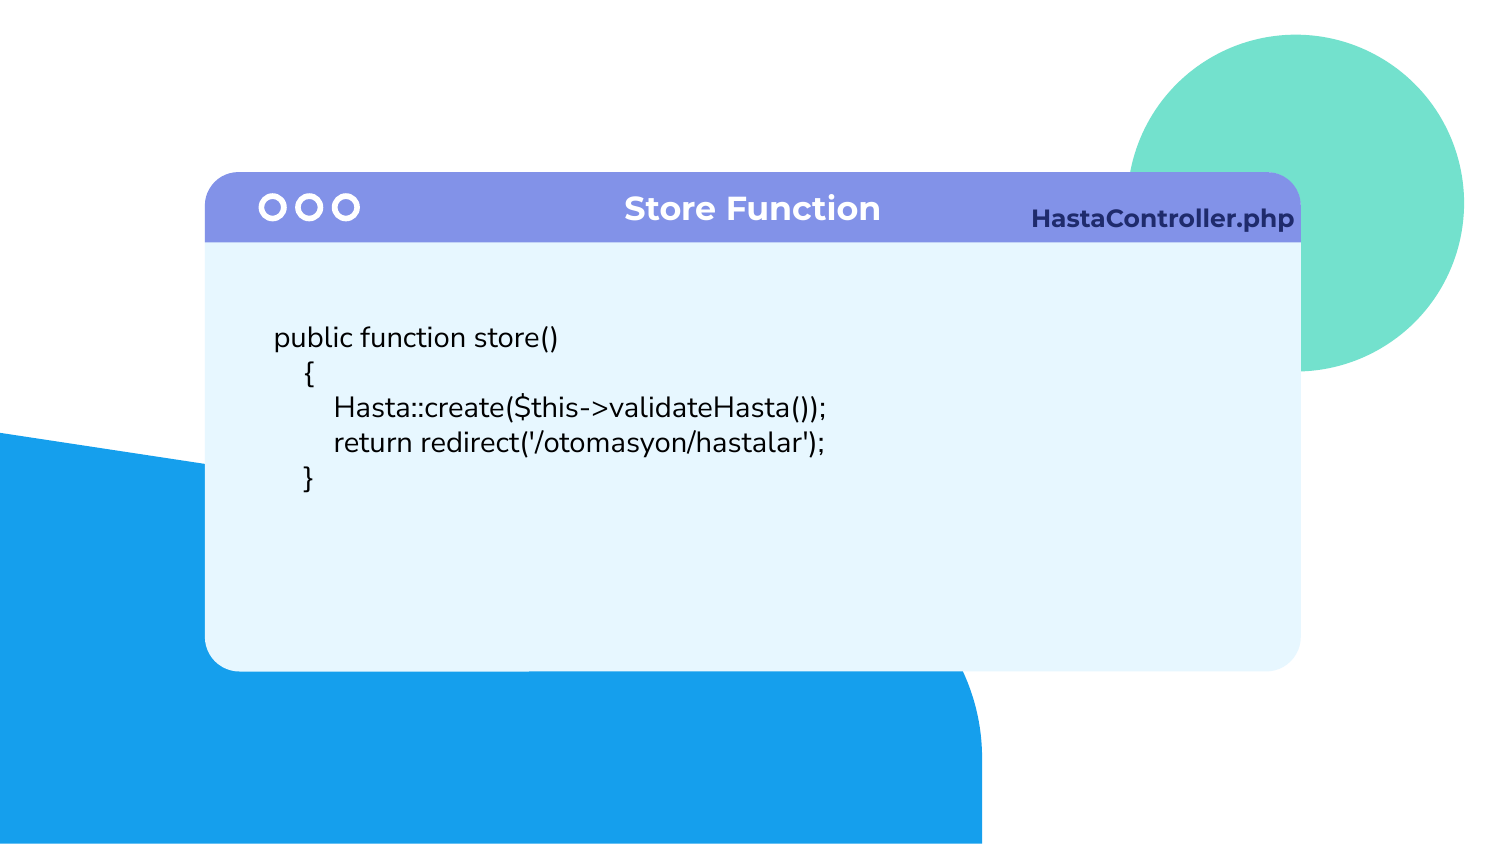

Store Function

# HastaController.php
public function store()
    {
        Hasta::create($this->validateHasta());
        return redirect('/otomasyon/hastalar');
    }